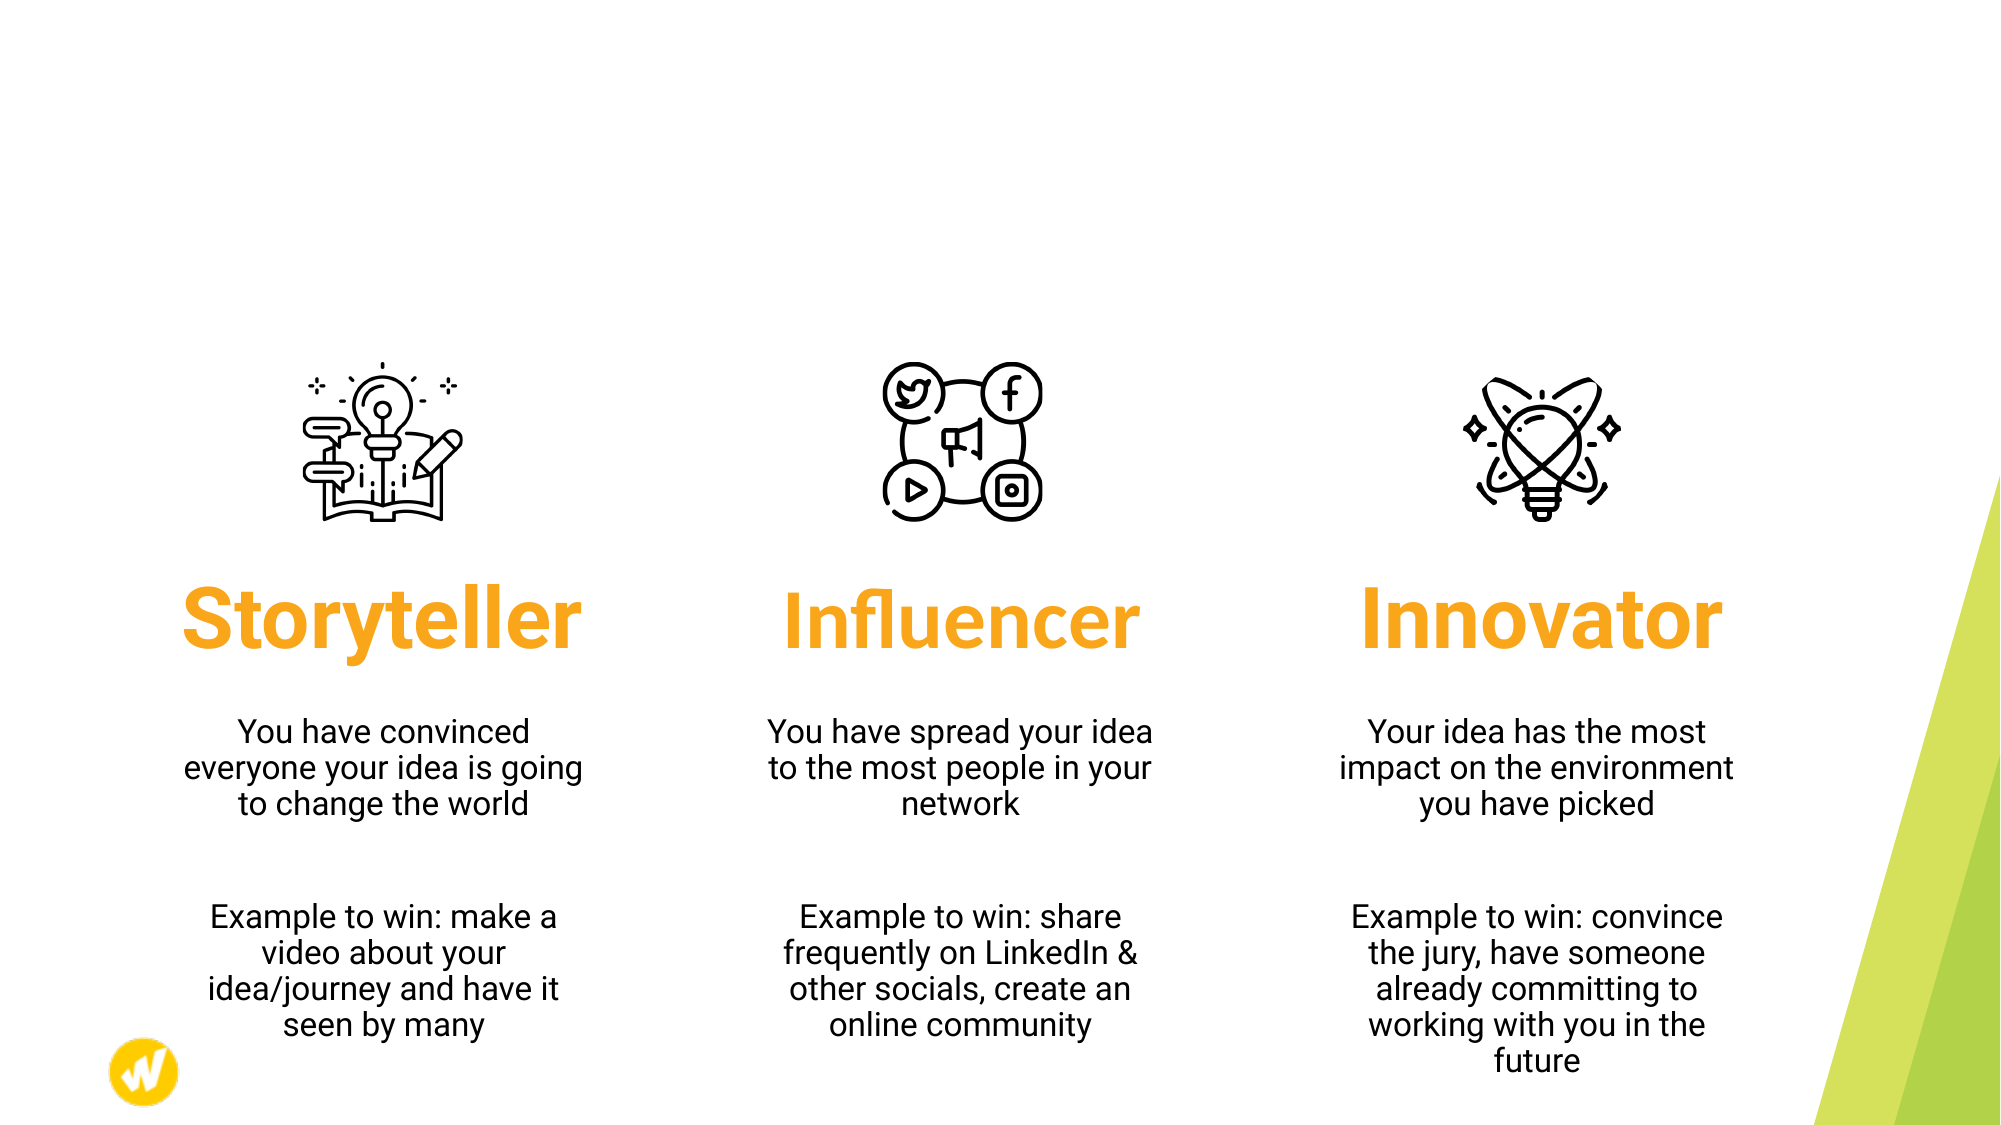

#
Storyteller
Influencer
Innovator
You have convinced everyone your idea is going to change the world

Example to win: make a video about your idea/journey and have it seen by many
You have spread your idea to the most people in your network

Example to win: share frequently on LinkedIn & other socials, create an online community
Your idea has the most impact on the environment you have picked

Example to win: convince the jury, have someone already committing to working with you in the future